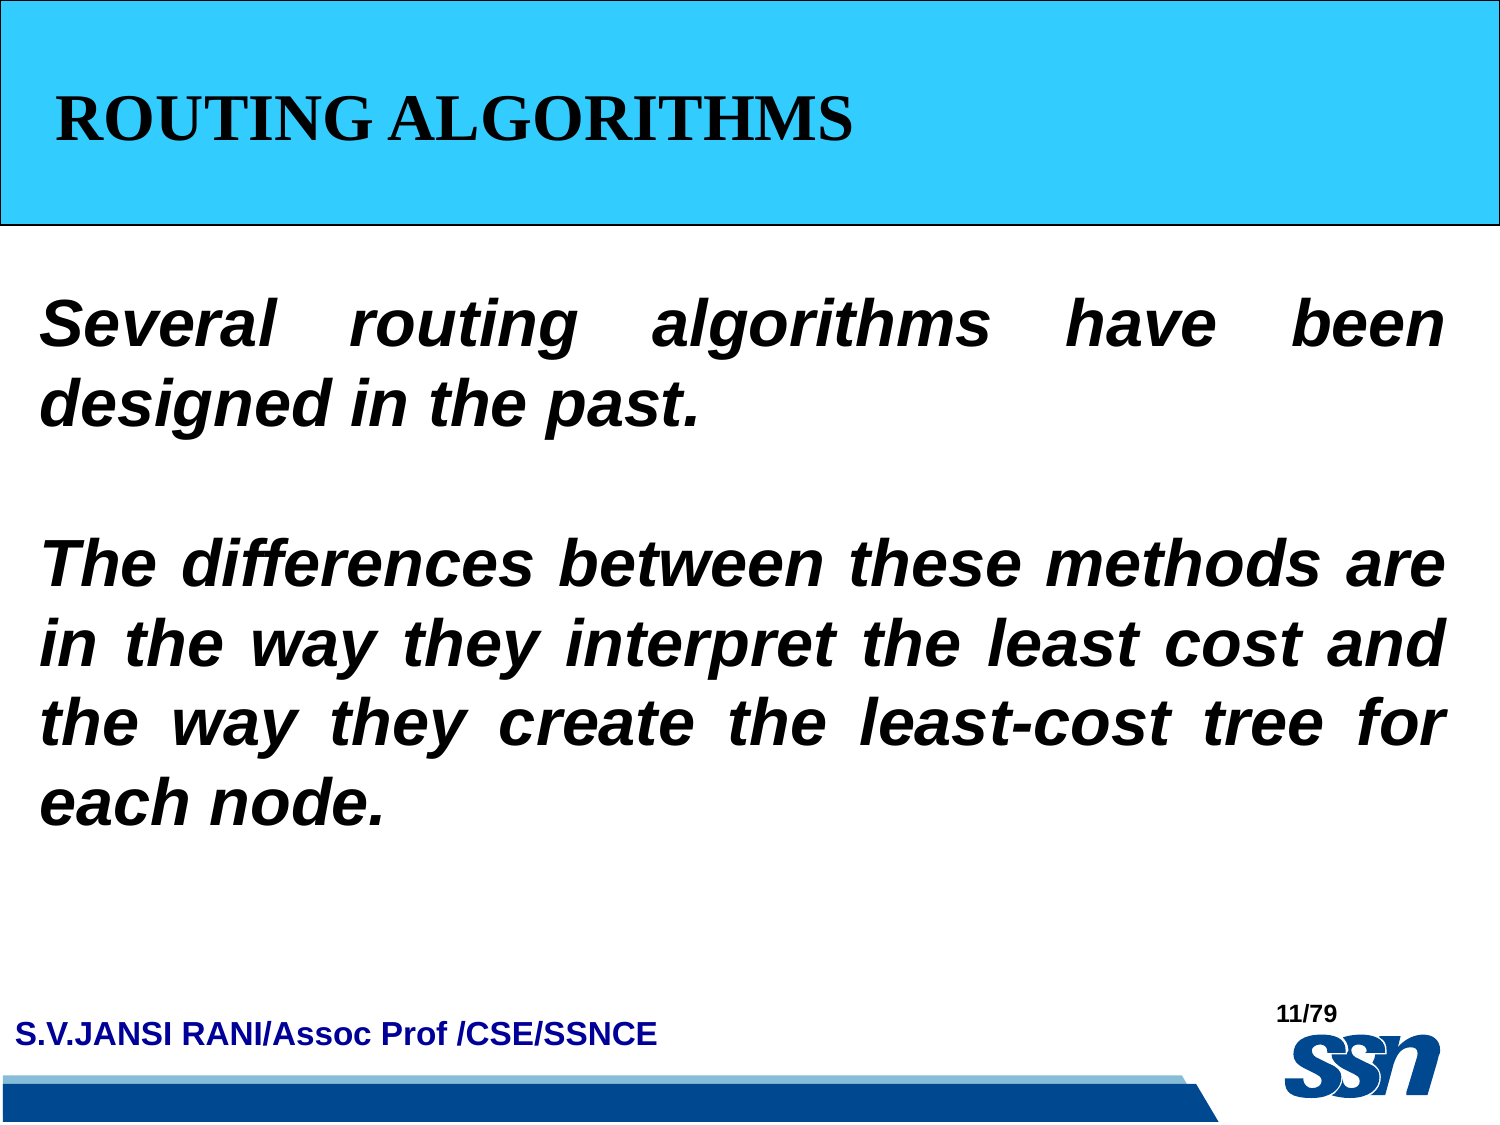

ROUTING ALGORITHMS
Several routing algorithms have been designed in the past.

The differences between these methods are in the way they interpret the least cost and the way they create the least-cost tree for each node.